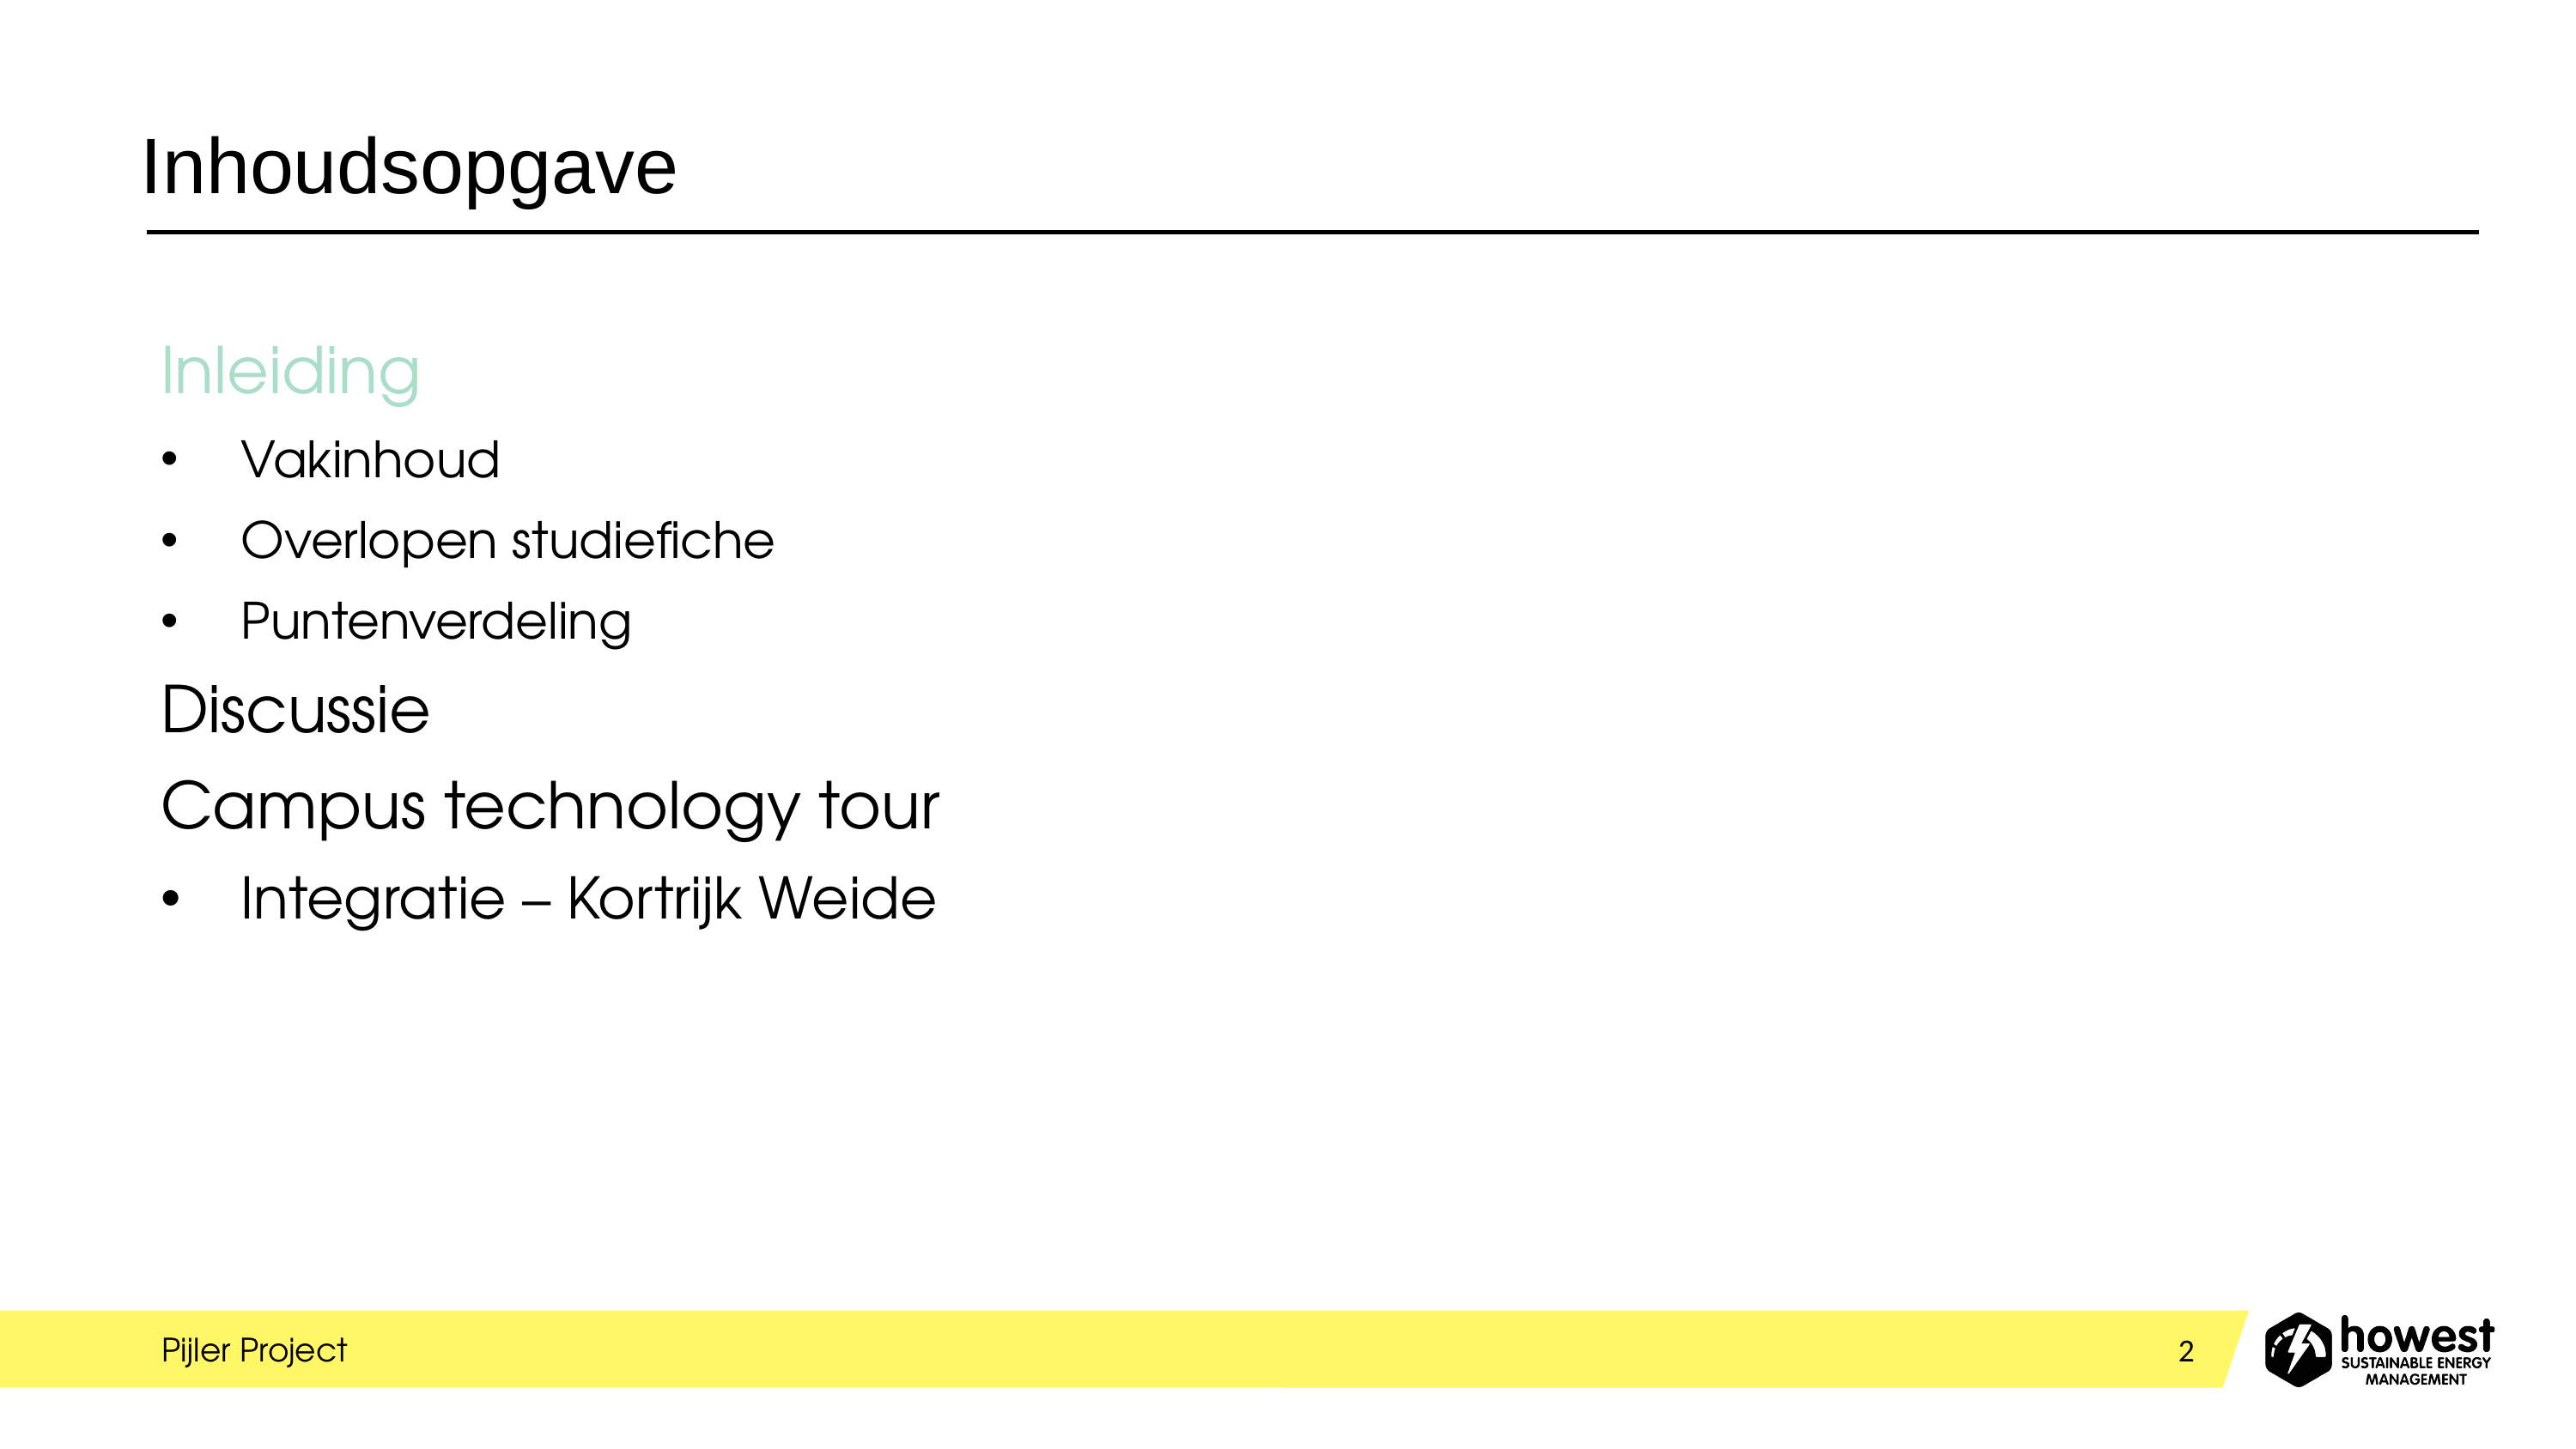

# Inhoudsopgave
Inleiding
Vakinhoud
Overlopen studiefiche
Puntenverdeling
Discussie
Campus technology tour
Integratie – Kortrijk Weide
Pijler Project
2